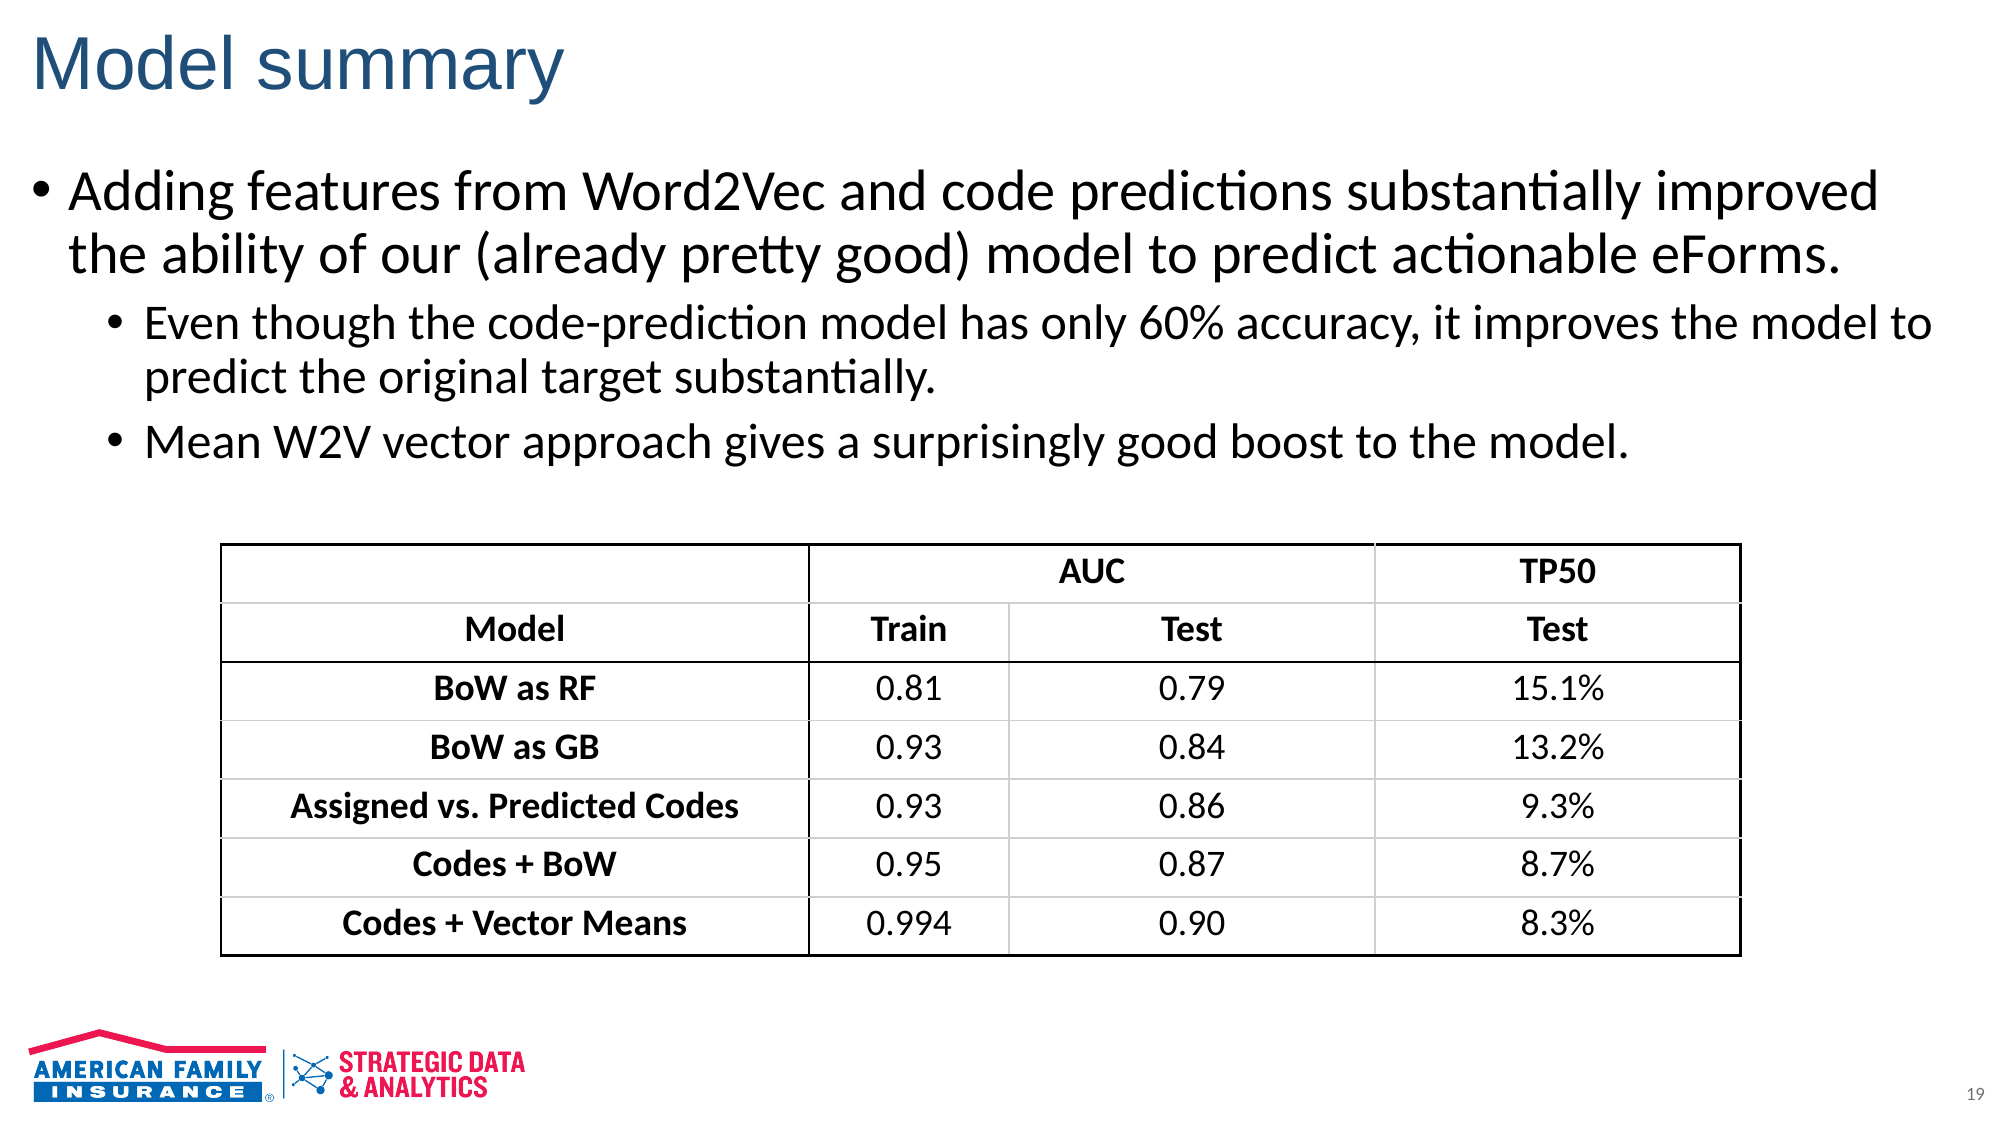

# Model summary
Adding features from Word2Vec and code predictions substantially improved the ability of our (already pretty good) model to predict actionable eForms.
Even though the code-prediction model has only 60% accuracy, it improves the model to predict the original target substantially.
Mean W2V vector approach gives a surprisingly good boost to the model.
|  | AUC |  | TP50 |
| --- | --- | --- | --- |
| Model | Train | Test | Test |
| BoW as RF | 0.81 | 0.79 | 15.1% |
| BoW as GB | 0.93 | 0.84 | 13.2% |
| Assigned vs. Predicted Codes | 0.93 | 0.86 | 9.3% |
| Codes + BoW | 0.95 | 0.87 | 8.7% |
| Codes + Vector Means | 0.994 | 0.90 | 8.3% |